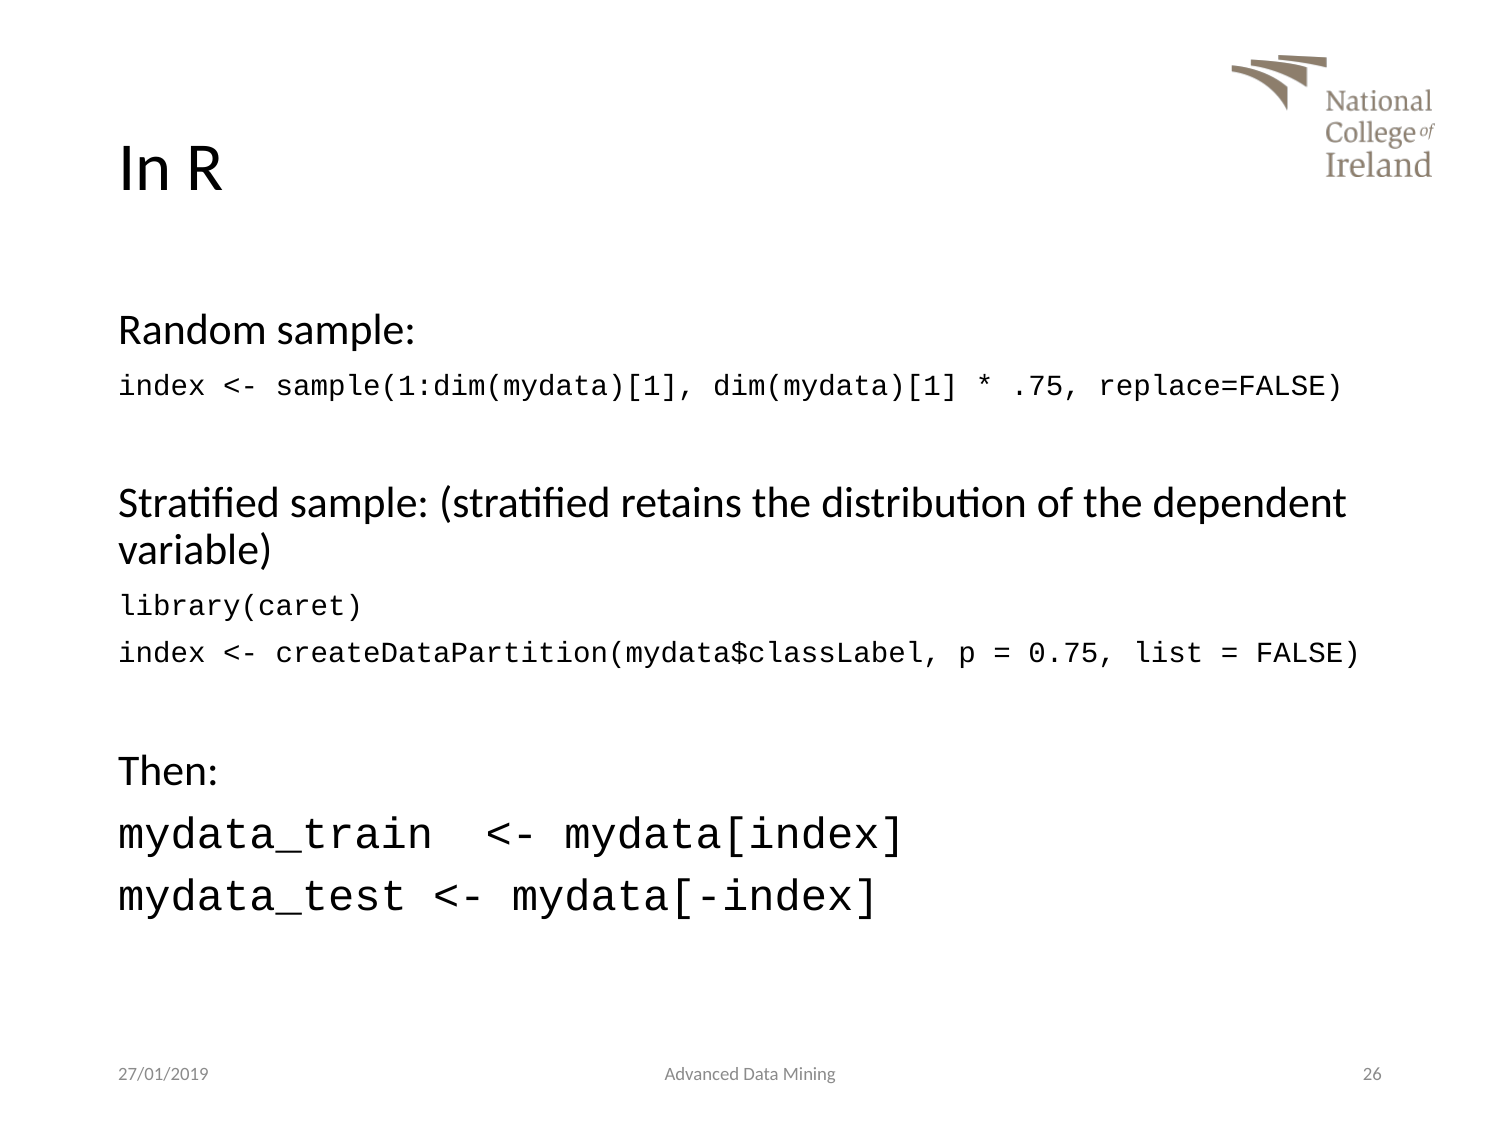

# In R
Random sample:
index <- sample(1:dim(mydata)[1], dim(mydata)[1] * .75, replace=FALSE)

Stratified sample: (stratified retains the distribution of the dependent variable)
library(caret)
index <- createDataPartition(mydata$classLabel, p = 0.75, list = FALSE)

Then:
mydata_train  <- mydata[index]
mydata_test <- mydata[-index]
27/01/2019
Advanced Data Mining
26